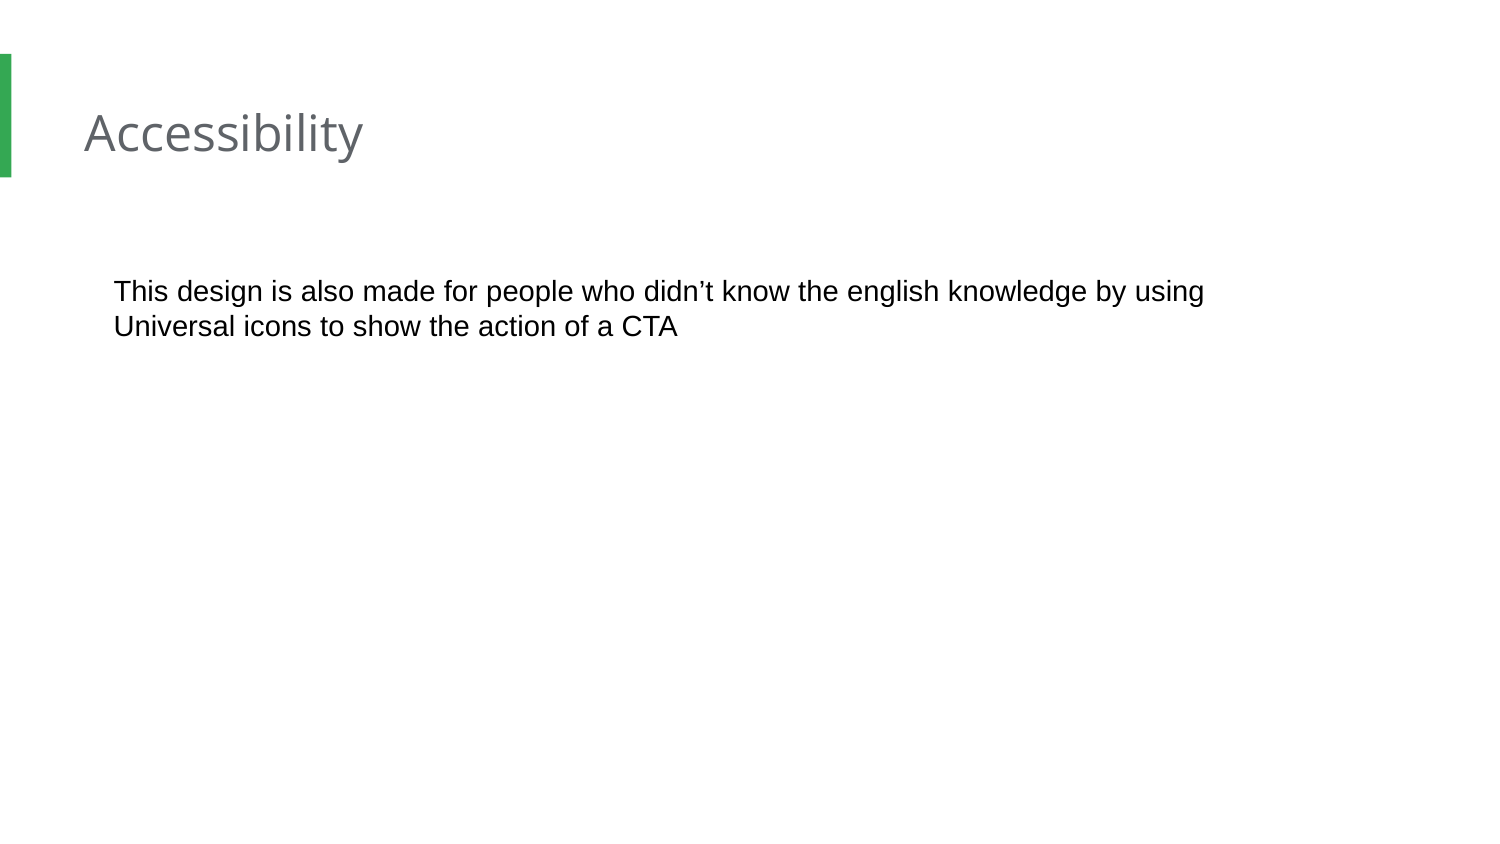

Accessibility
This design is also made for people who didn’t know the english knowledge by using Universal icons to show the action of a CTA